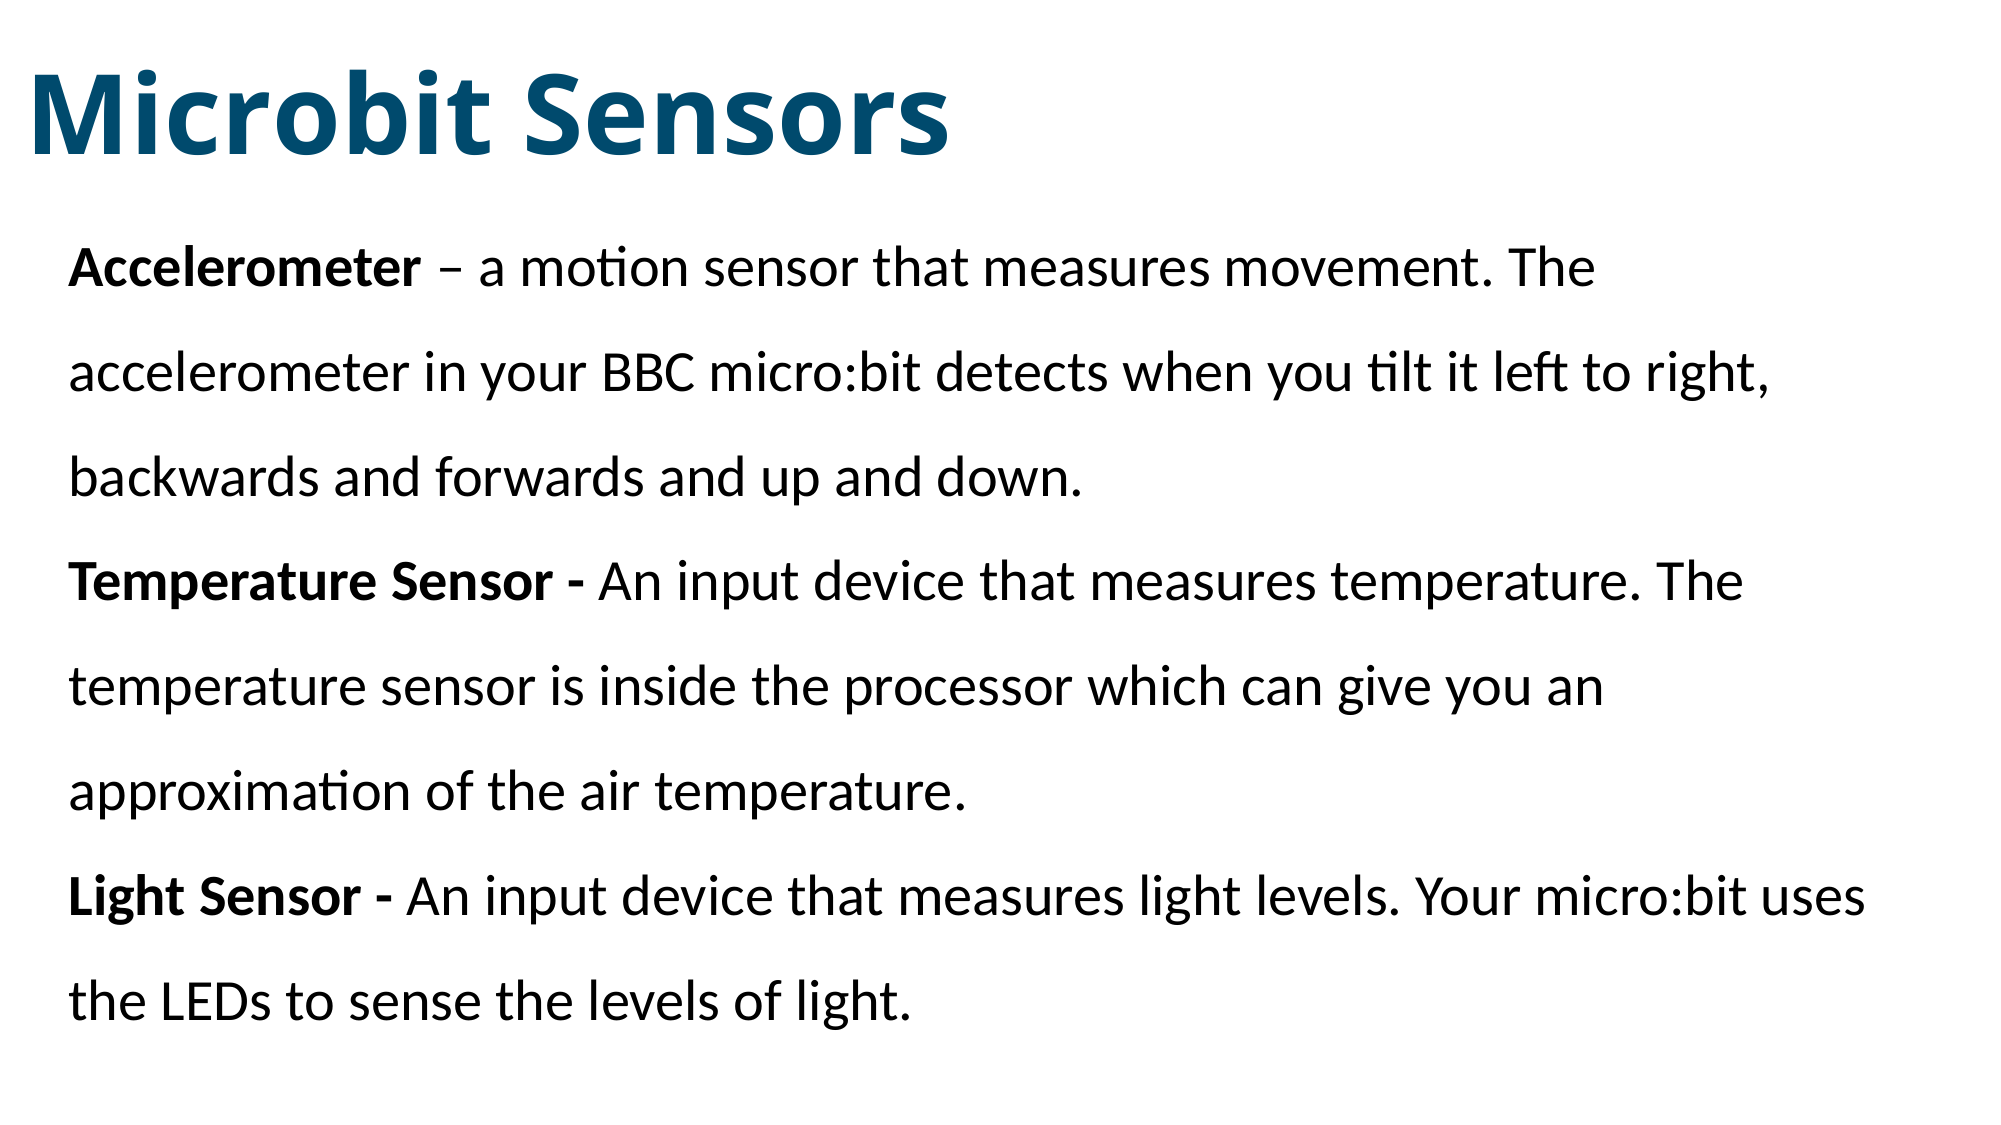

Microbit Sensors
Accelerometer – a motion sensor that measures movement. The accelerometer in your BBC micro:bit detects when you tilt it left to right, backwards and forwards and up and down.
Temperature Sensor - An input device that measures temperature. The temperature sensor is inside the processor which can give you an approximation of the air temperature.
Light Sensor - An input device that measures light levels. Your micro:bit uses the LEDs to sense the levels of light.